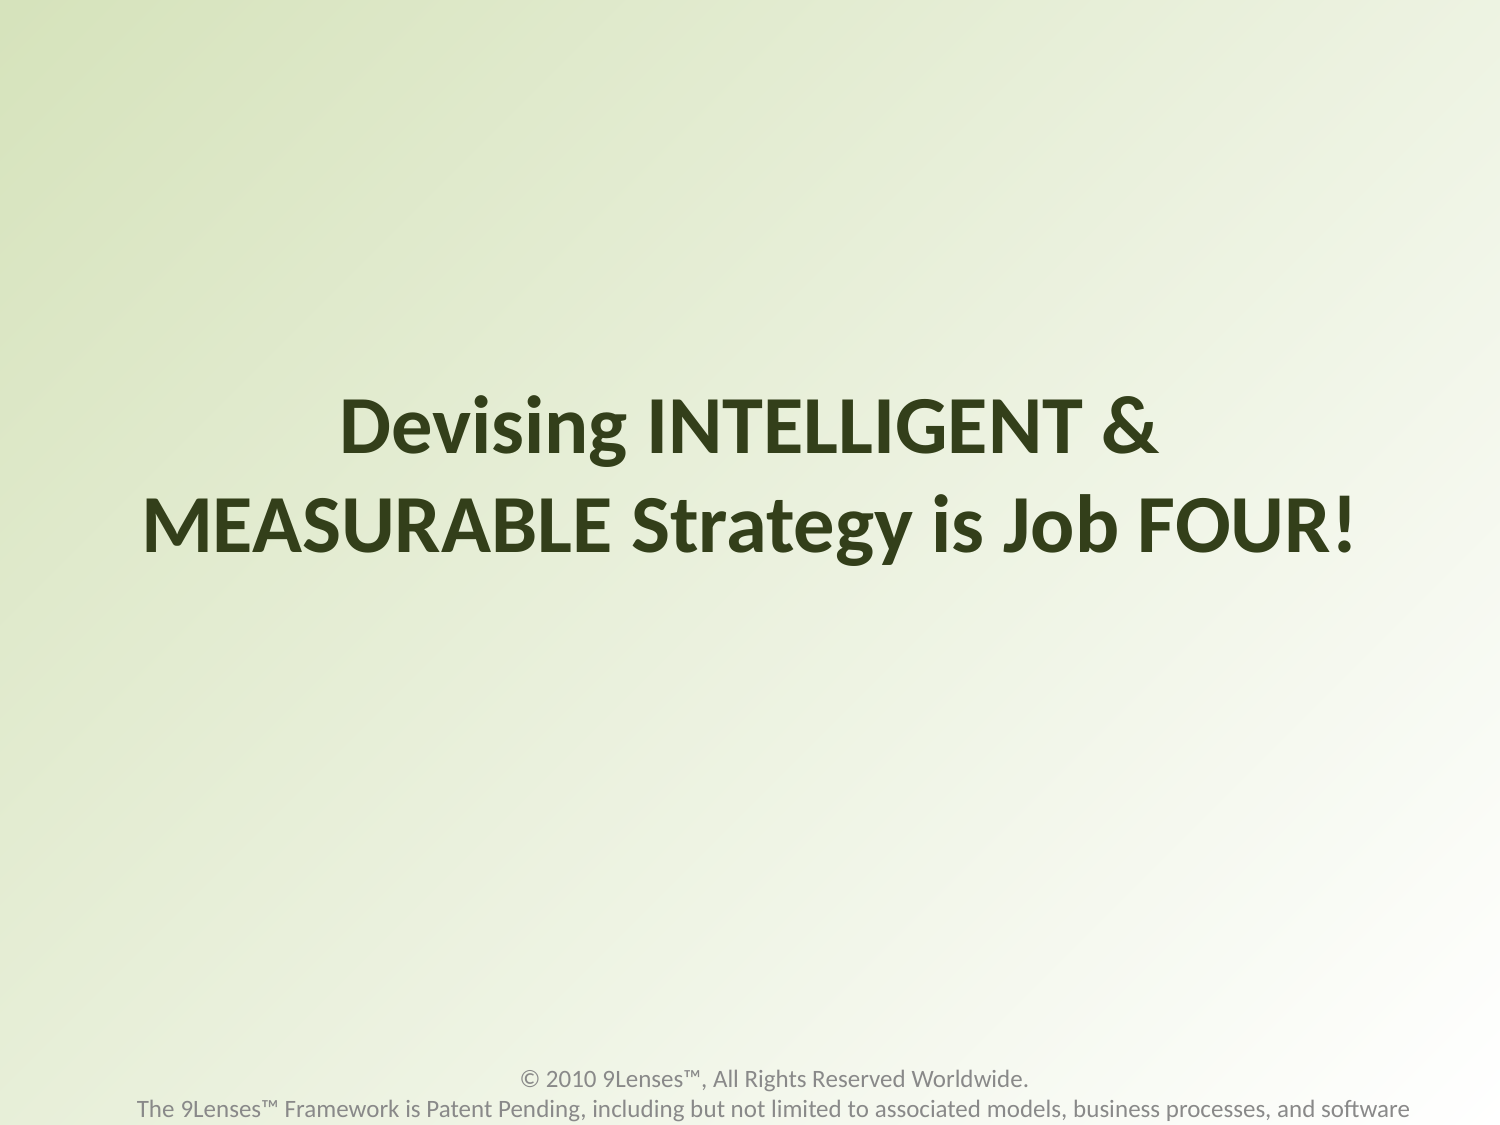

# Devising INTELLIGENT & MEASURABLE Strategy is Job FOUR!